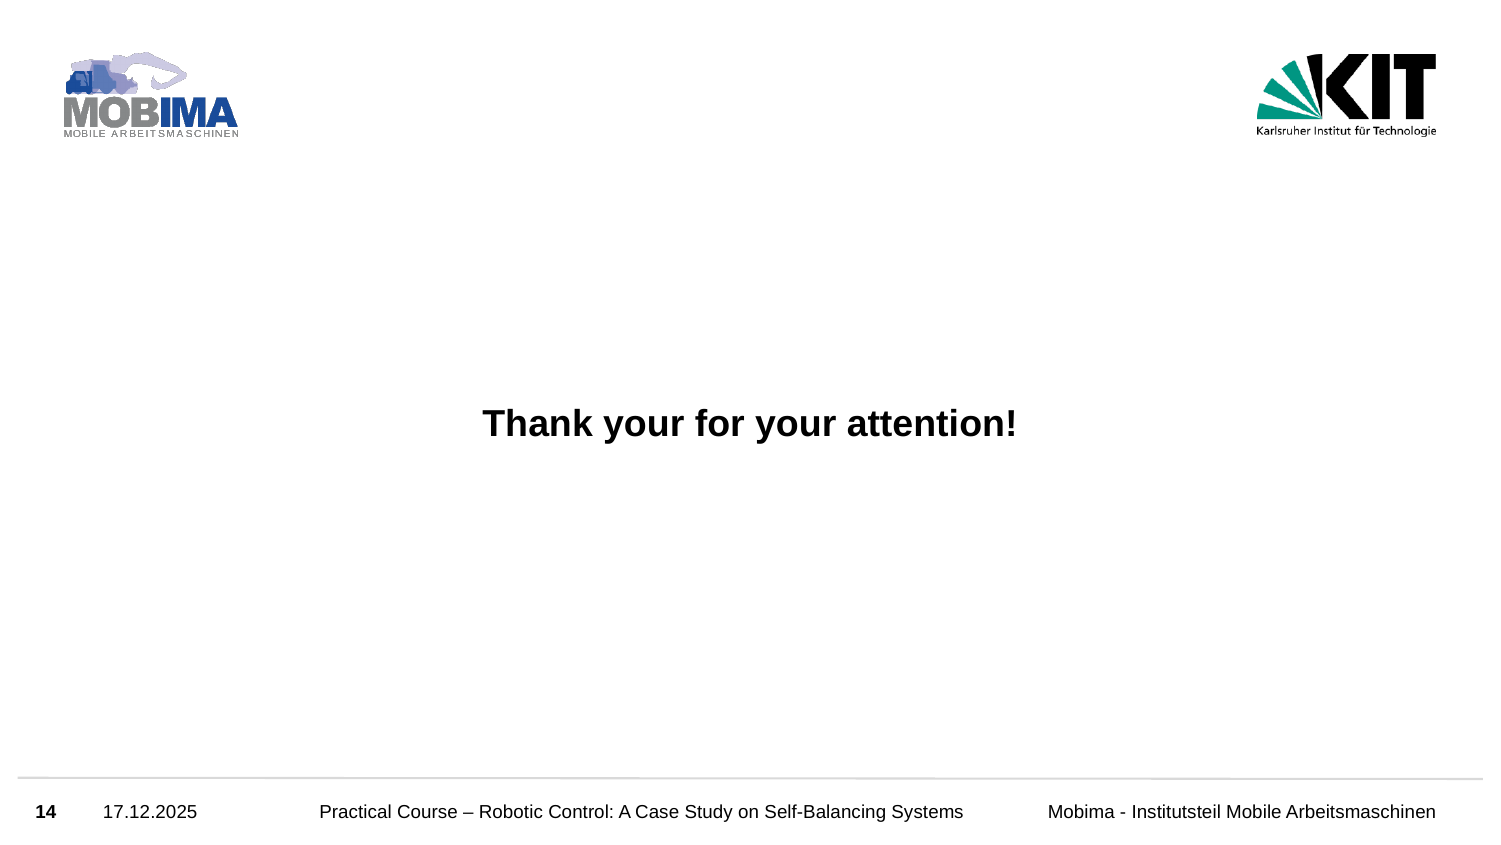

Thank your for your attention!
14
17.12.2025